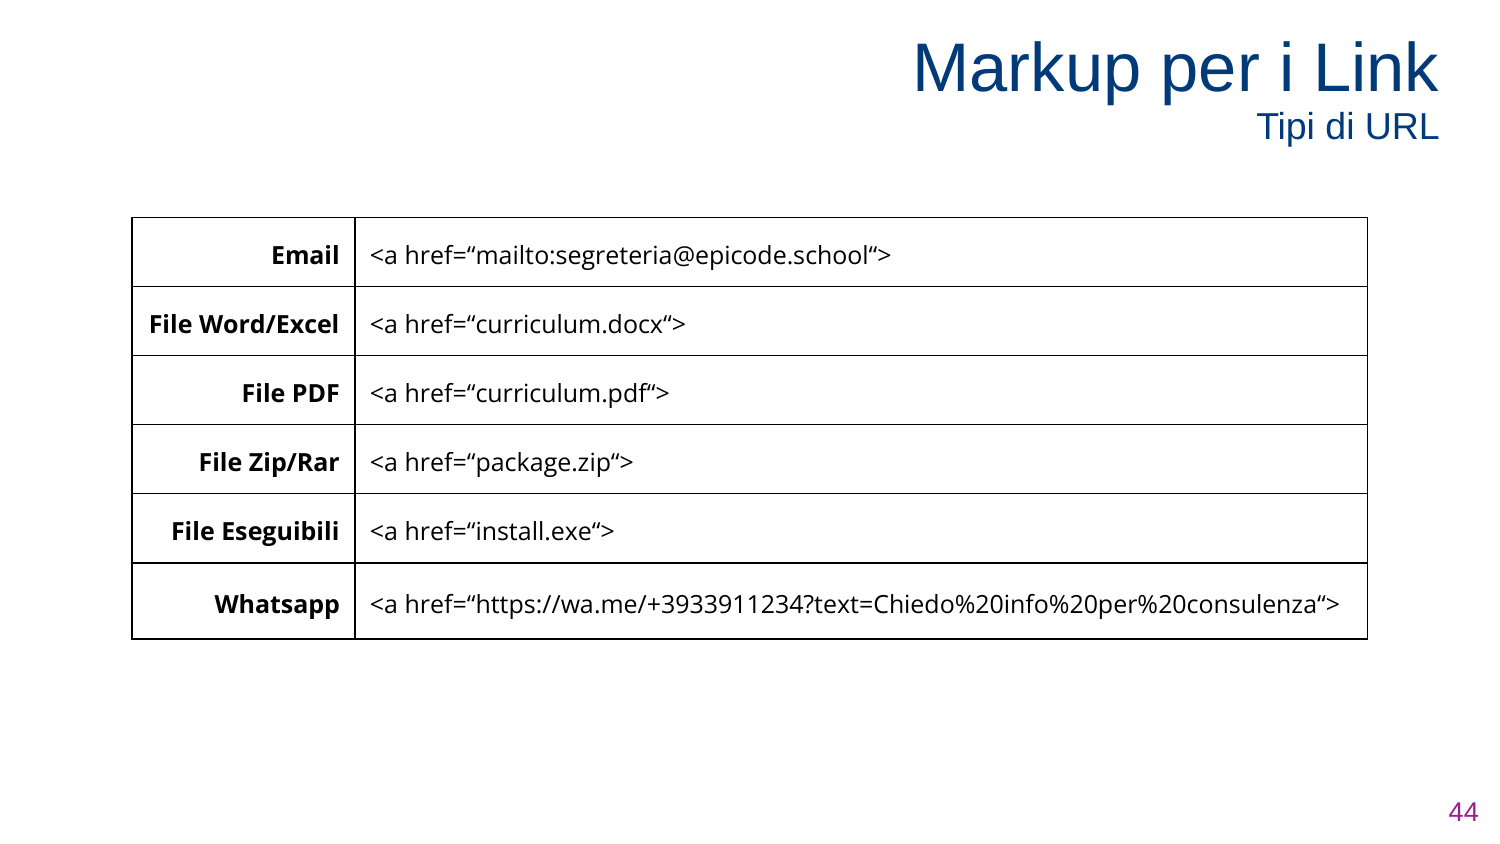

# Markup per i Link Tipi di URL
| Email | <a href=“mailto:segreteria@epicode.school“> |
| --- | --- |
| File Word/Excel | <a href=“curriculum.docx“> |
| File PDF | <a href=“curriculum.pdf“> |
| File Zip/Rar | <a href=“package.zip“> |
| File Eseguibili | <a href=“install.exe“> |
| Whatsapp | <a href=“https://wa.me/+3933911234?text=Chiedo%20info%20per%20consulenza“> |
44